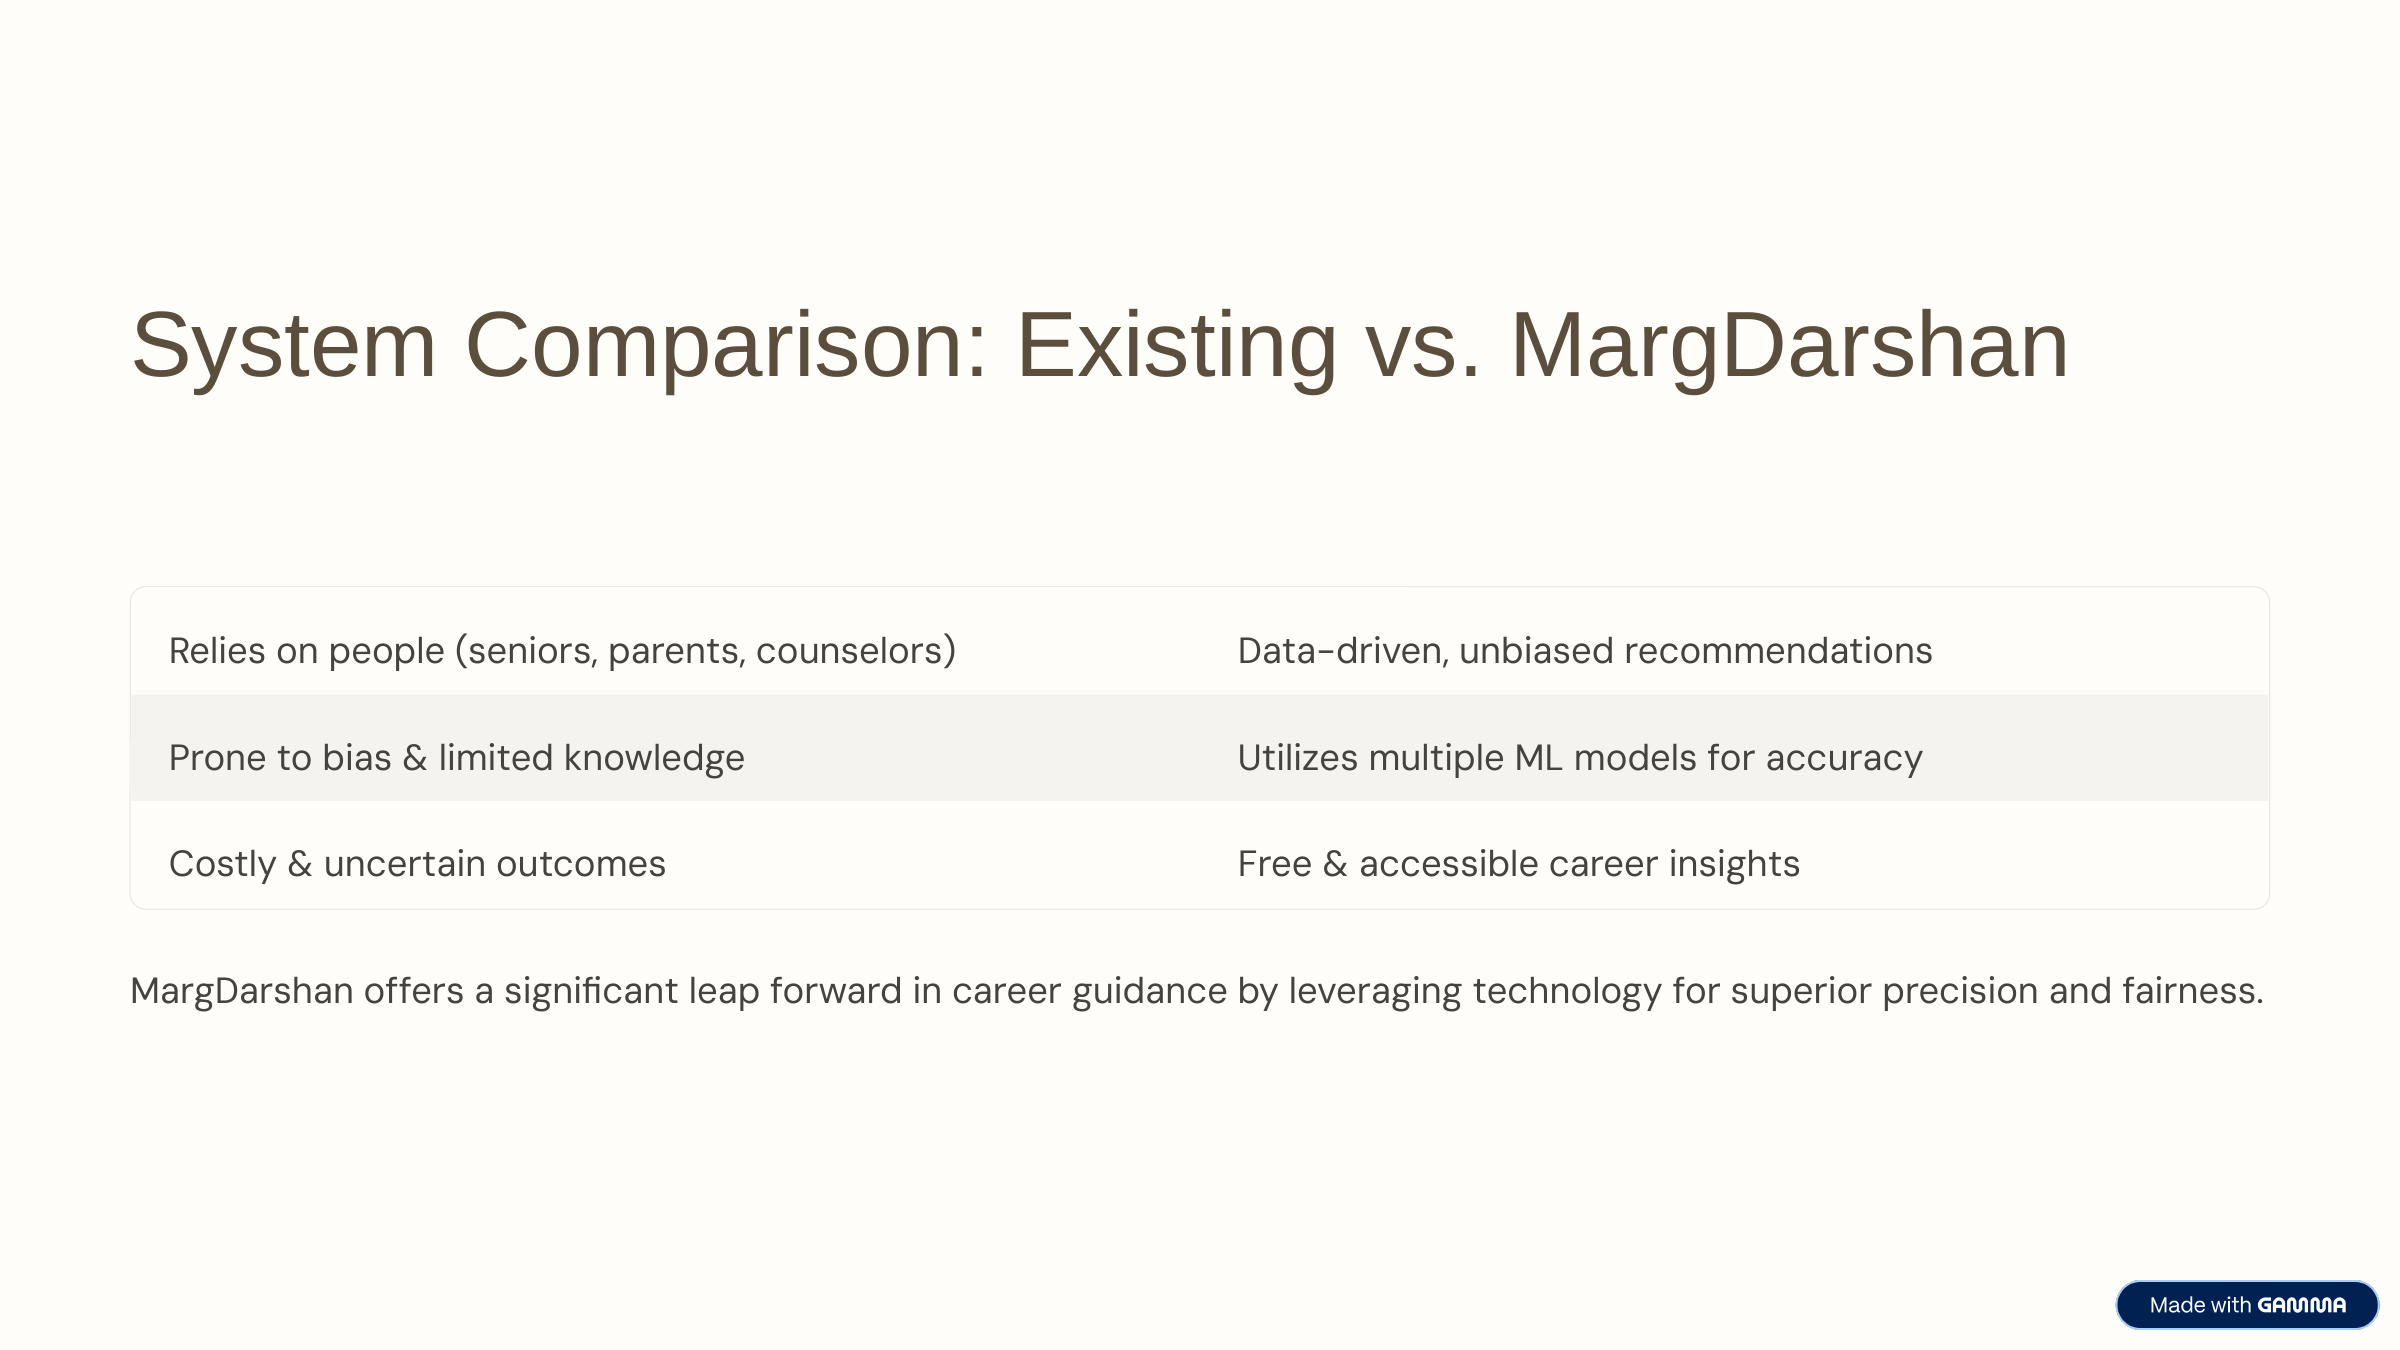

System Comparison: Existing vs. MargDarshan

Relies on people (seniors, parents, counselors)
Data-driven, unbiased recommendations

Prone to bias & limited knowledge
Utilizes multiple ML models for accuracy

Costly & uncertain outcomes
Free & accessible career insights
MargDarshan offers a significant leap forward in career guidance by leveraging technology for superior precision and fairness.